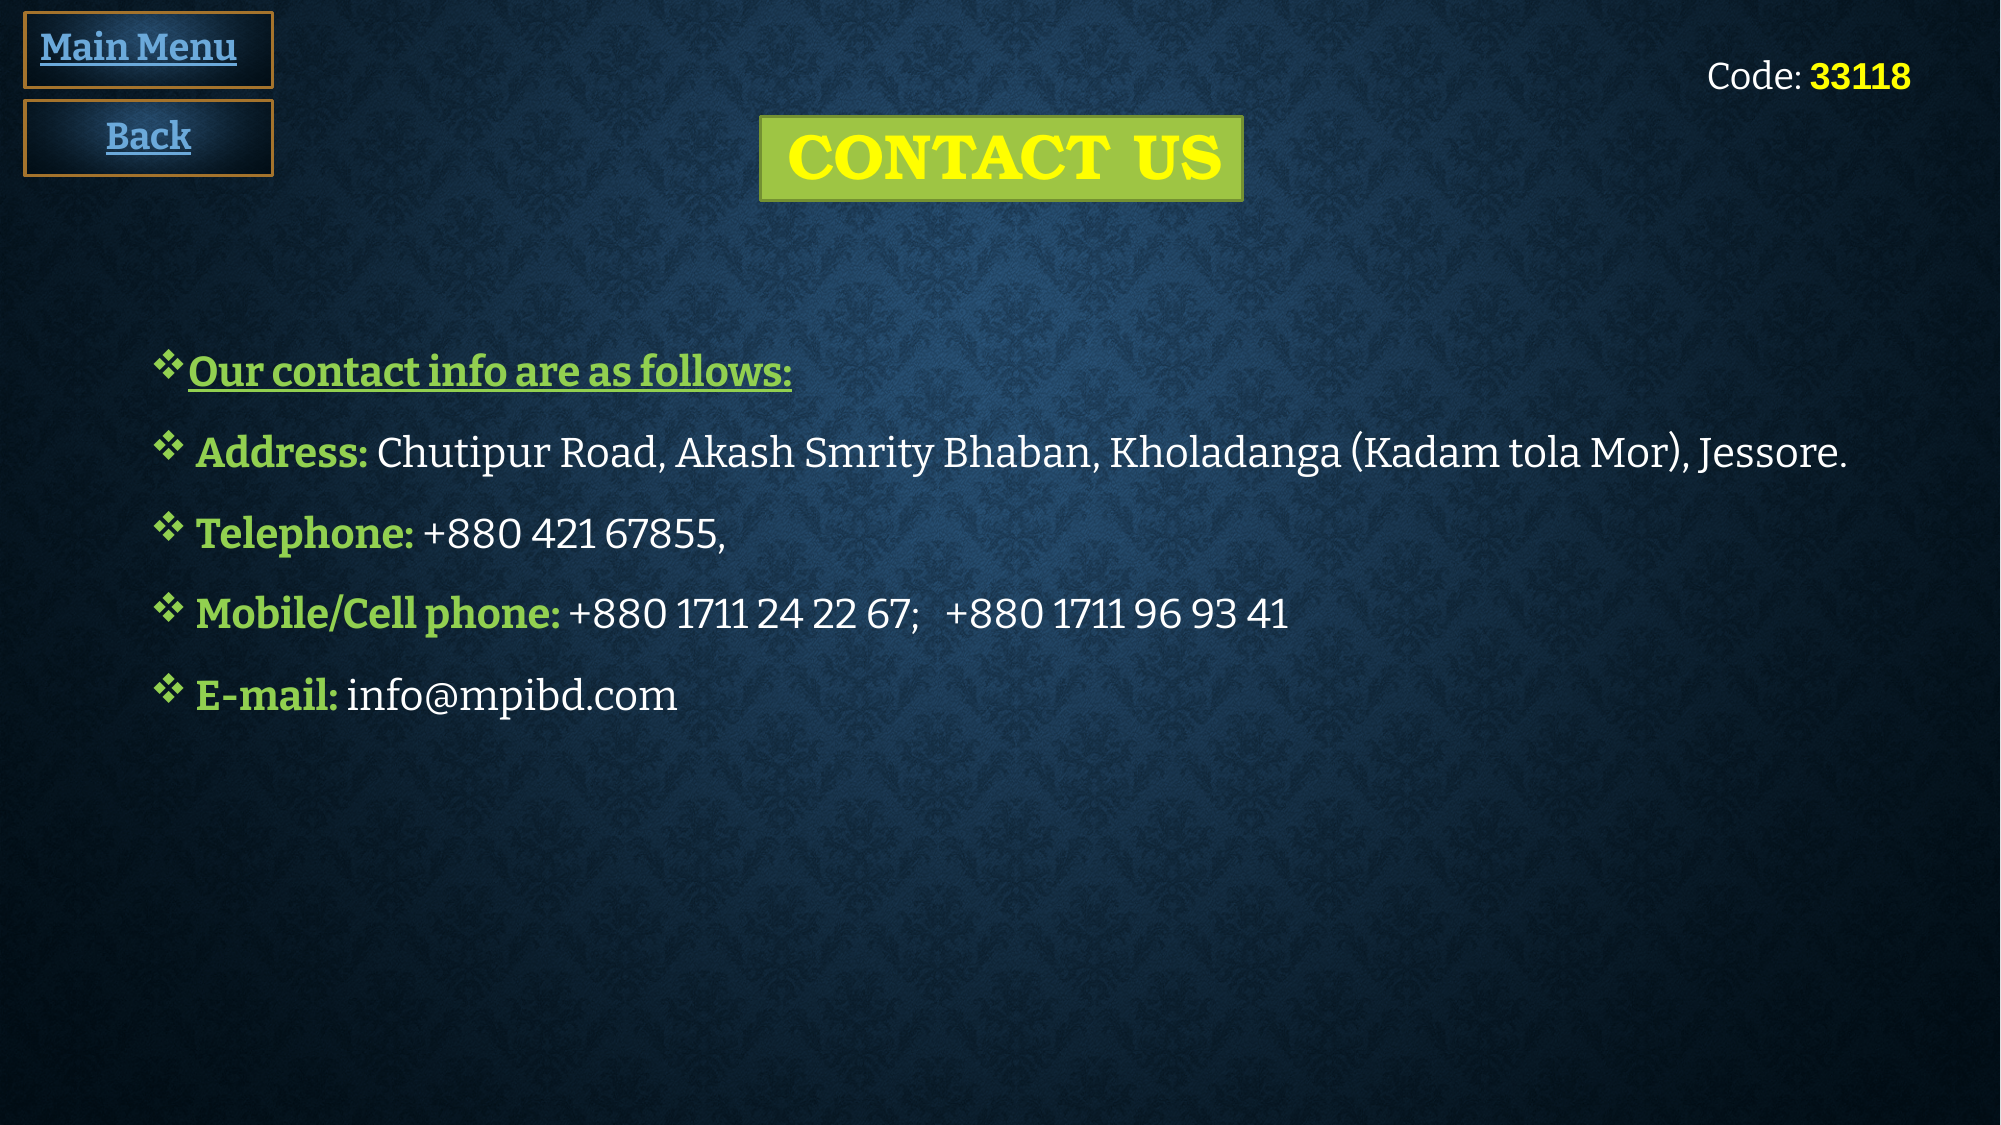

Main Menu
Code: 33118

Back

# Contact us
Our contact info are as follows:
 Address: Chutipur Road, Akash Smrity Bhaban, Kholadanga (Kadam tola Mor), Jessore.
 Telephone: +880 421 67855,
 Mobile/Cell phone: +880 1711 24 22 67;   +880 1711 96 93 41
 E-mail: info@mpibd.com